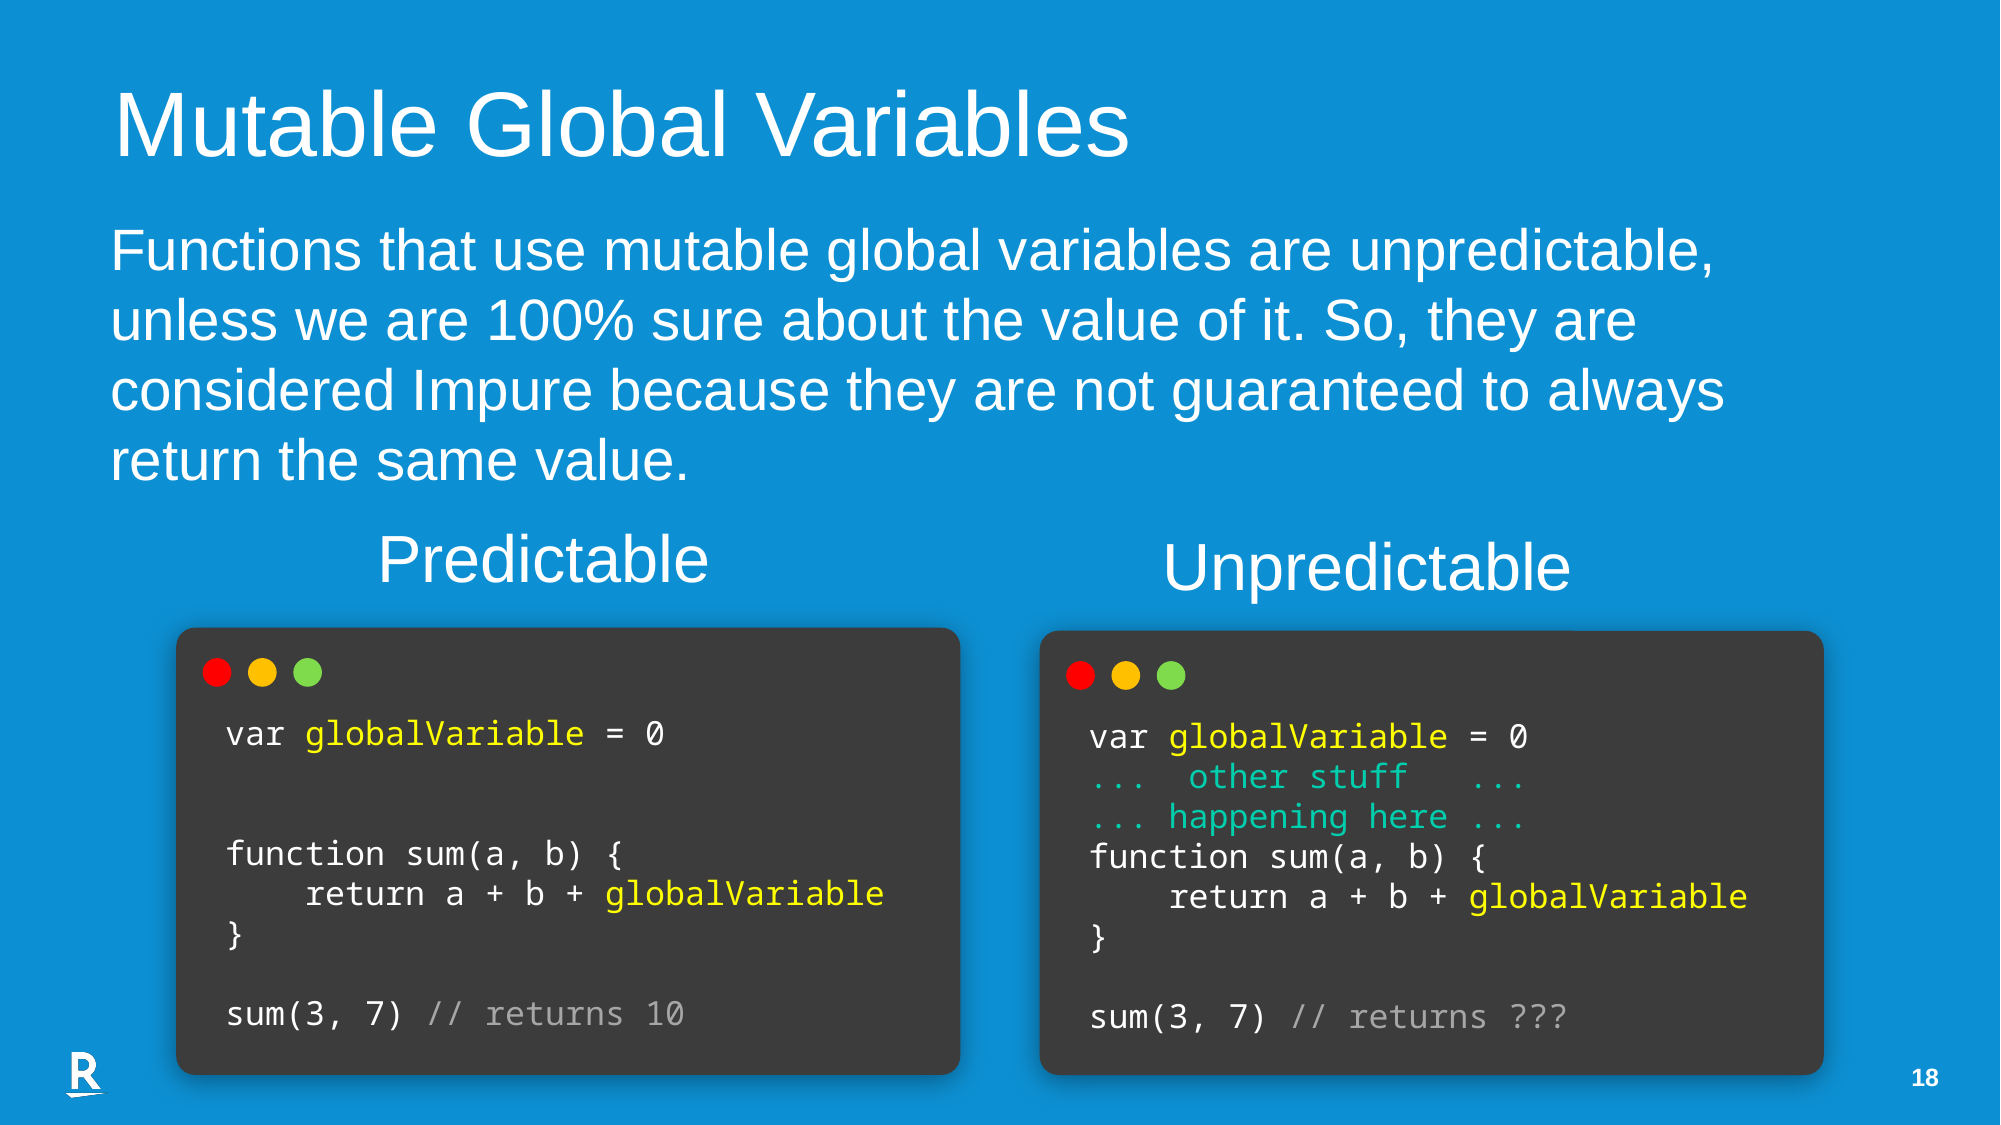

Mutable Global Variables
Functions that use mutable global variables are unpredictable, unless we are 100% sure about the value of it. So, they are considered Impure because they are not guaranteed to always return the same value.
Predictable
Unpredictable

var globalVariable = 0

function sum(a, b) {
    return a + b + globalVariable
}

sum(3, 7) // returns 10

var globalVariable = 0
...  other stuff   ...
... happening here ...
function sum(a, b) {
    return a + b + globalVariable
}

sum(3, 7) // returns ???